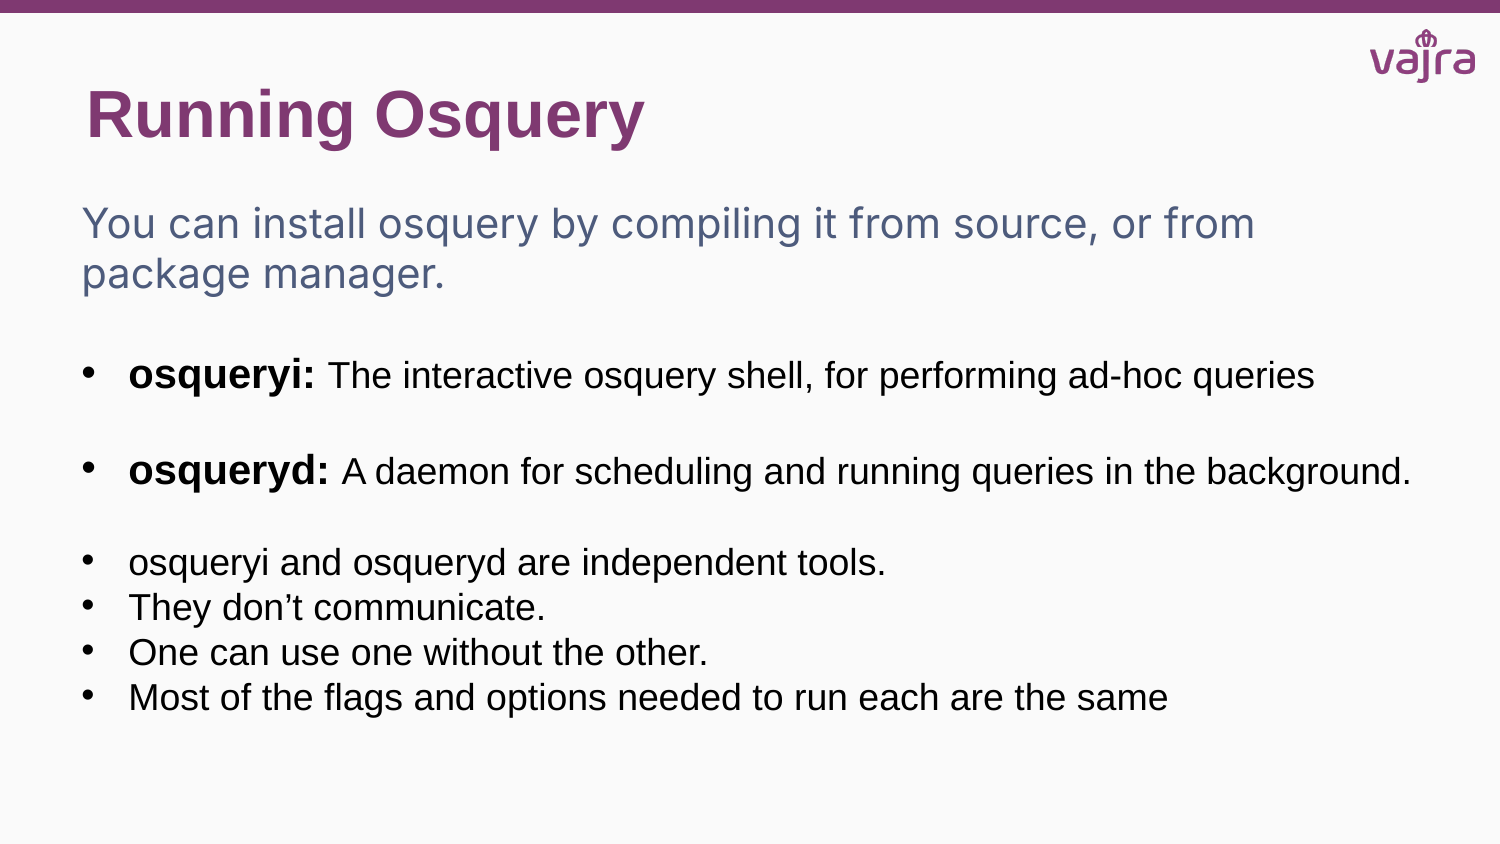

# Running Osquery
You can install osquery by compiling it from source, or from package manager.

osqueryi: The interactive osquery shell, for performing ad-hoc queries

osqueryd: A daemon for scheduling and running queries in the background.

osqueryi and osqueryd are independent tools.
They don’t communicate.
One can use one without the other.
Most of the flags and options needed to run each are the same